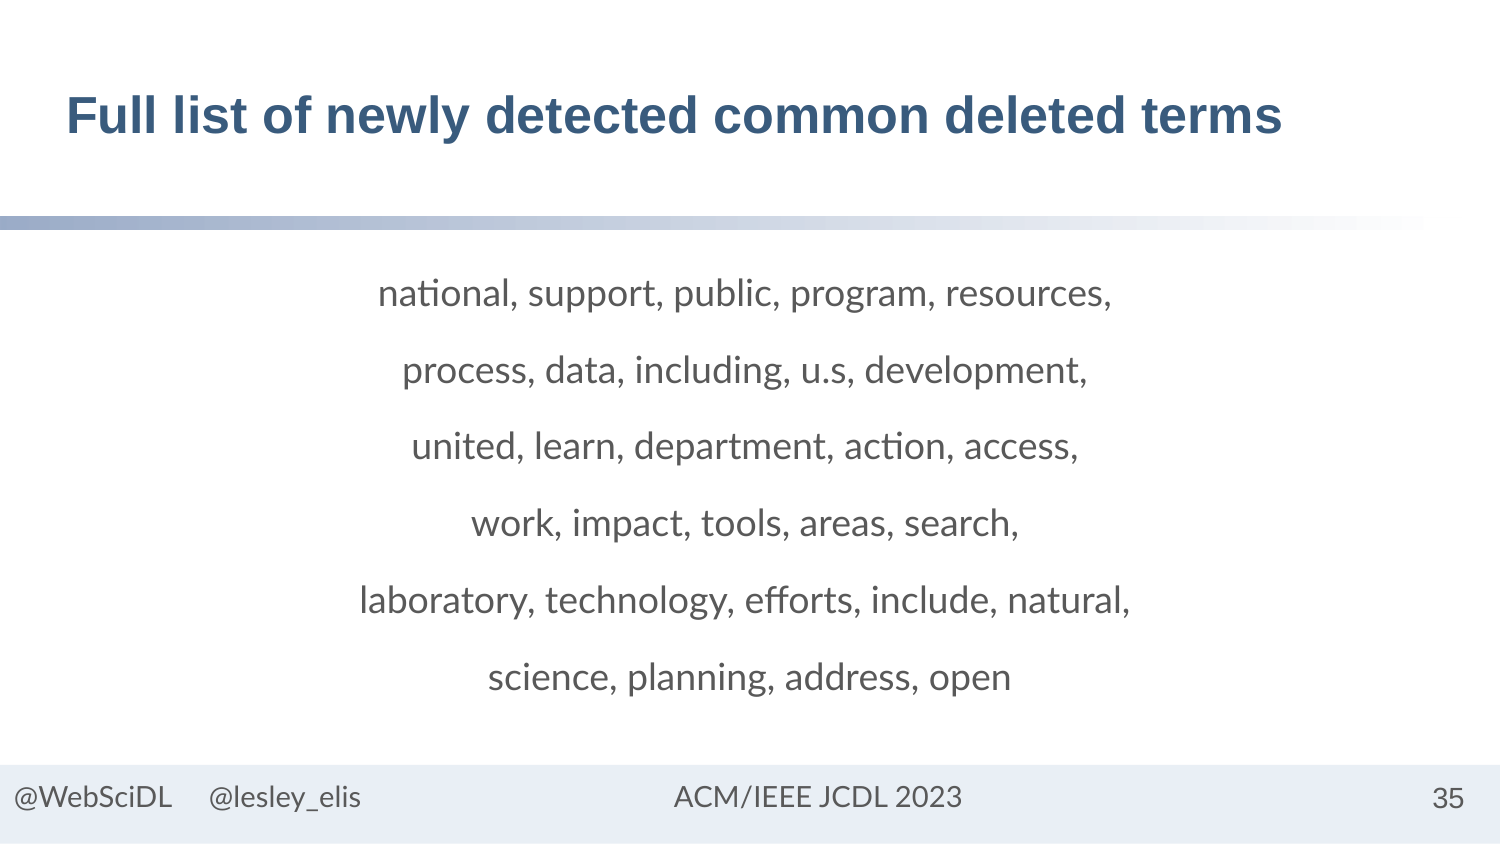

# Full list of newly detected common deleted terms
national, support, public, program, resources,
process, data, including, u.s, development,
united, learn, department, action, access,
work, impact, tools, areas, search,
laboratory, technology, efforts, include, natural,
science, planning, address, open

@WebSciDL     @lesley_elis                                          ACM/IEEE JCDL 2023
35